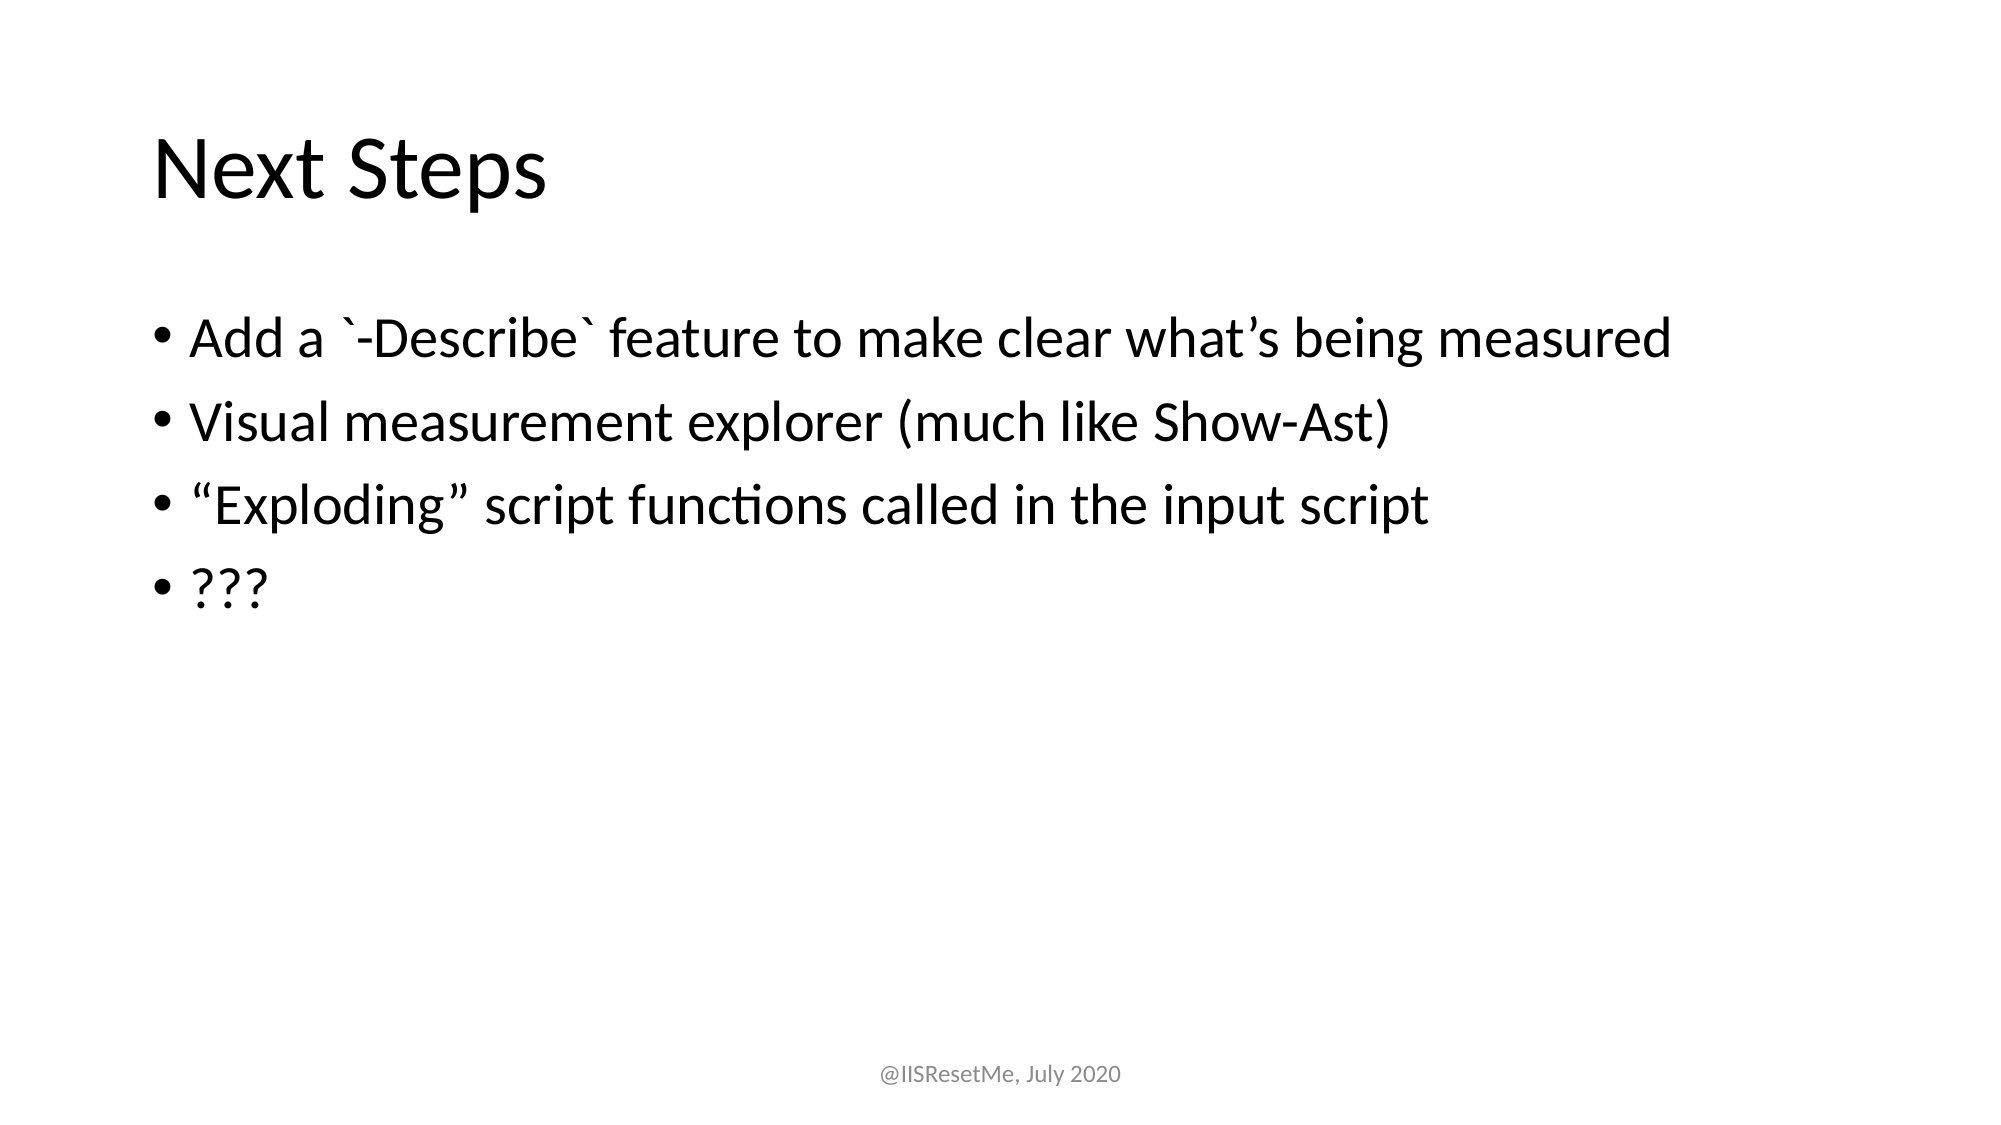

# Next Steps
Add a `-Describe` feature to make clear what’s being measured
Visual measurement explorer (much like Show-Ast)
“Exploding” script functions called in the input script
???
@IISResetMe, July 2020